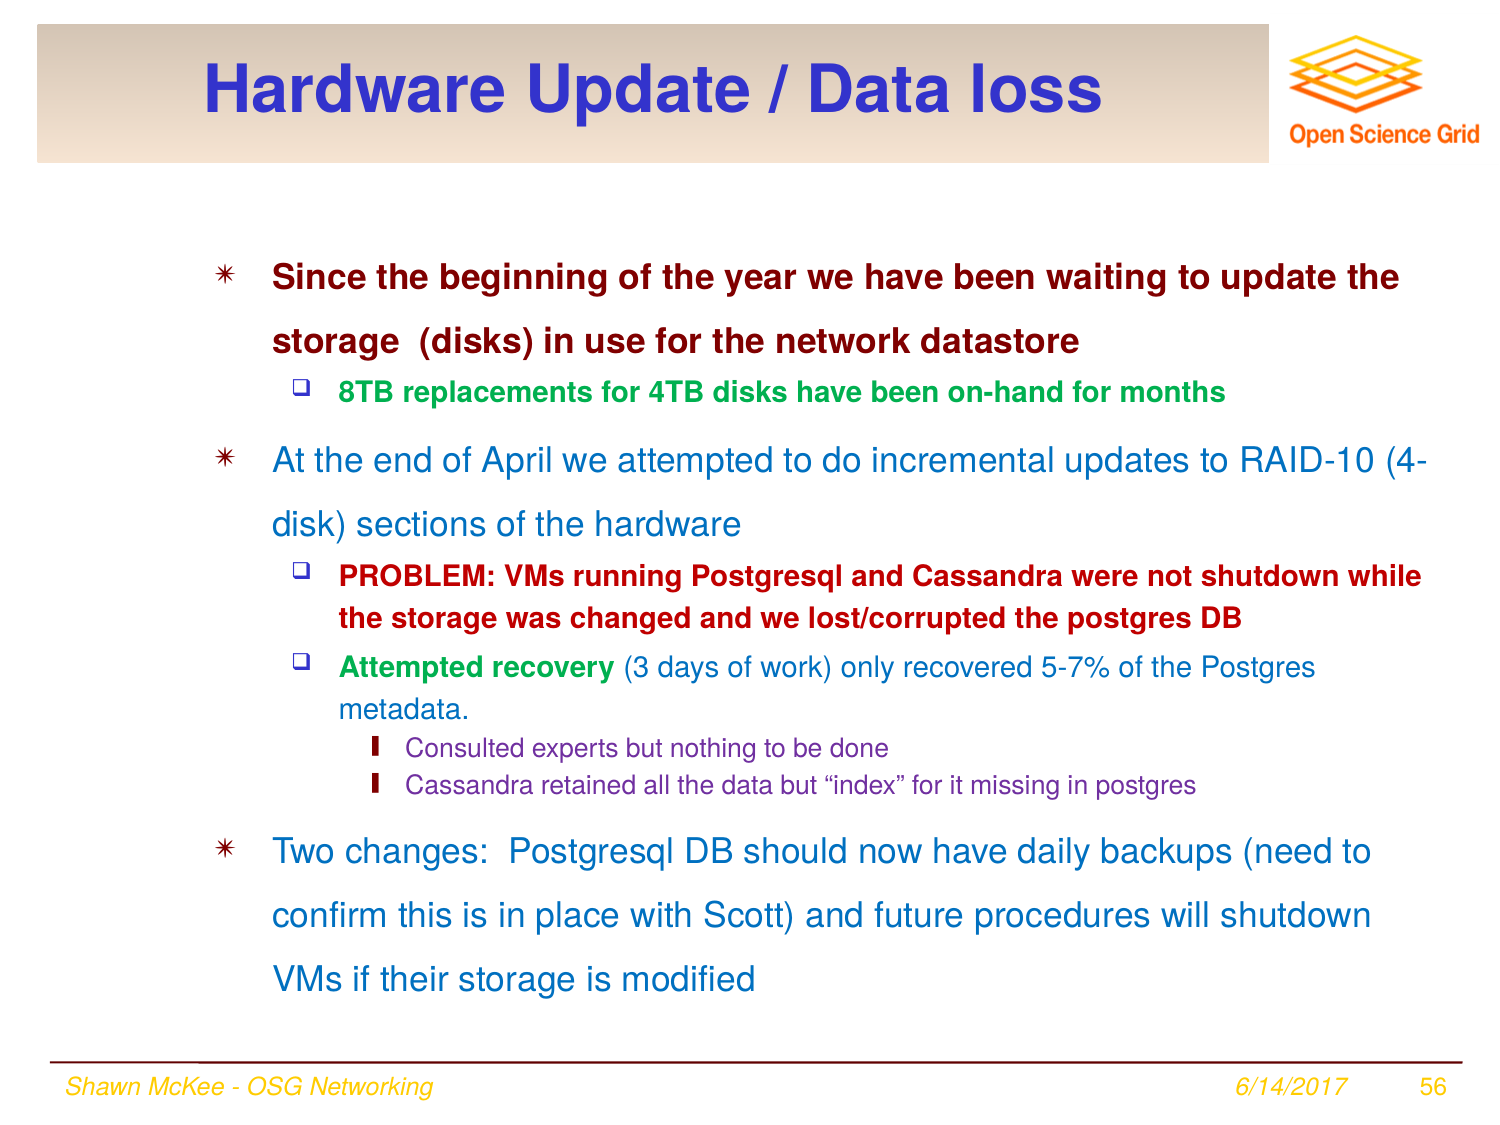

# Hardware Update / Data loss
Since the beginning of the year we have been waiting to update the storage  (disks) in use for the network datastore
8TB replacements for 4TB disks have been on-hand for months
At the end of April we attempted to do incremental updates to RAID-10 (4-disk) sections of the hardware
PROBLEM: VMs running Postgresql and Cassandra were not shutdown while the storage was changed and we lost/corrupted the postgres DB
Attempted recovery (3 days of work) only recovered 5-7% of the Postgres metadata.
Consulted experts but nothing to be done
Cassandra retained all the data but “index” for it missing in postgres
Two changes:  Postgresql DB should now have daily backups (need to confirm this is in place with Scott) and future procedures will shutdown VMs if their storage is modified

Shawn McKee - OSG Networking
6/14/2017
56